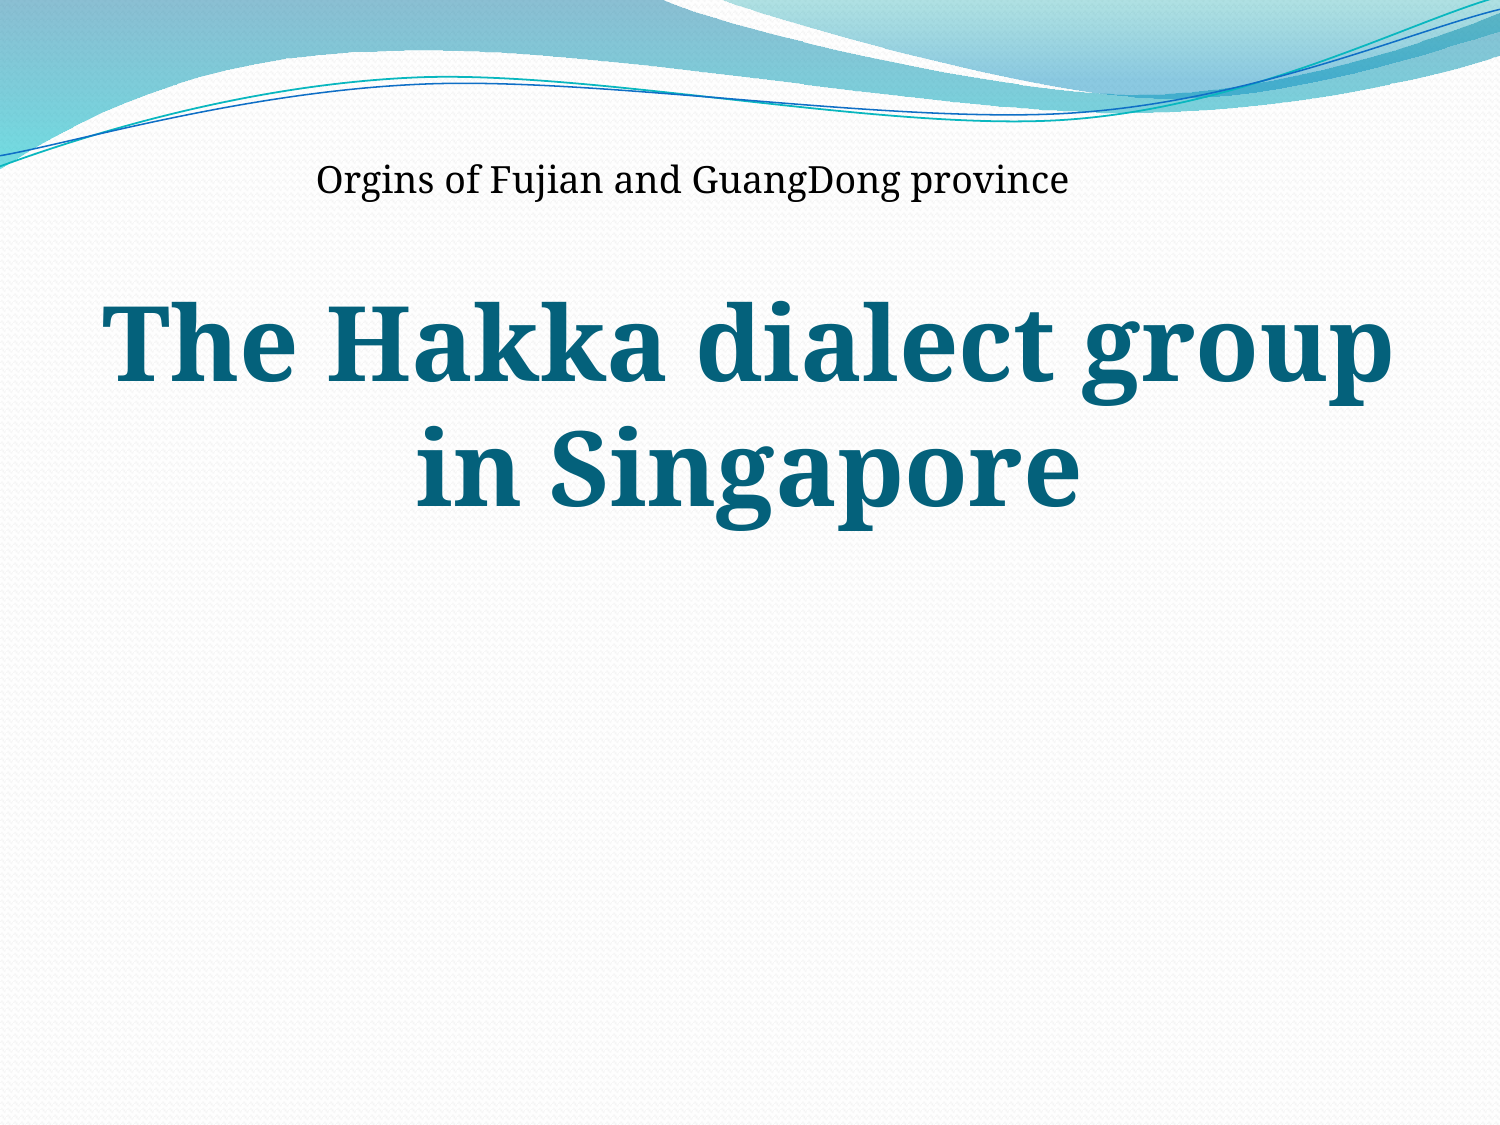

Orgins of Fujian and GuangDong province
# The Hakka dialect group in Singapore